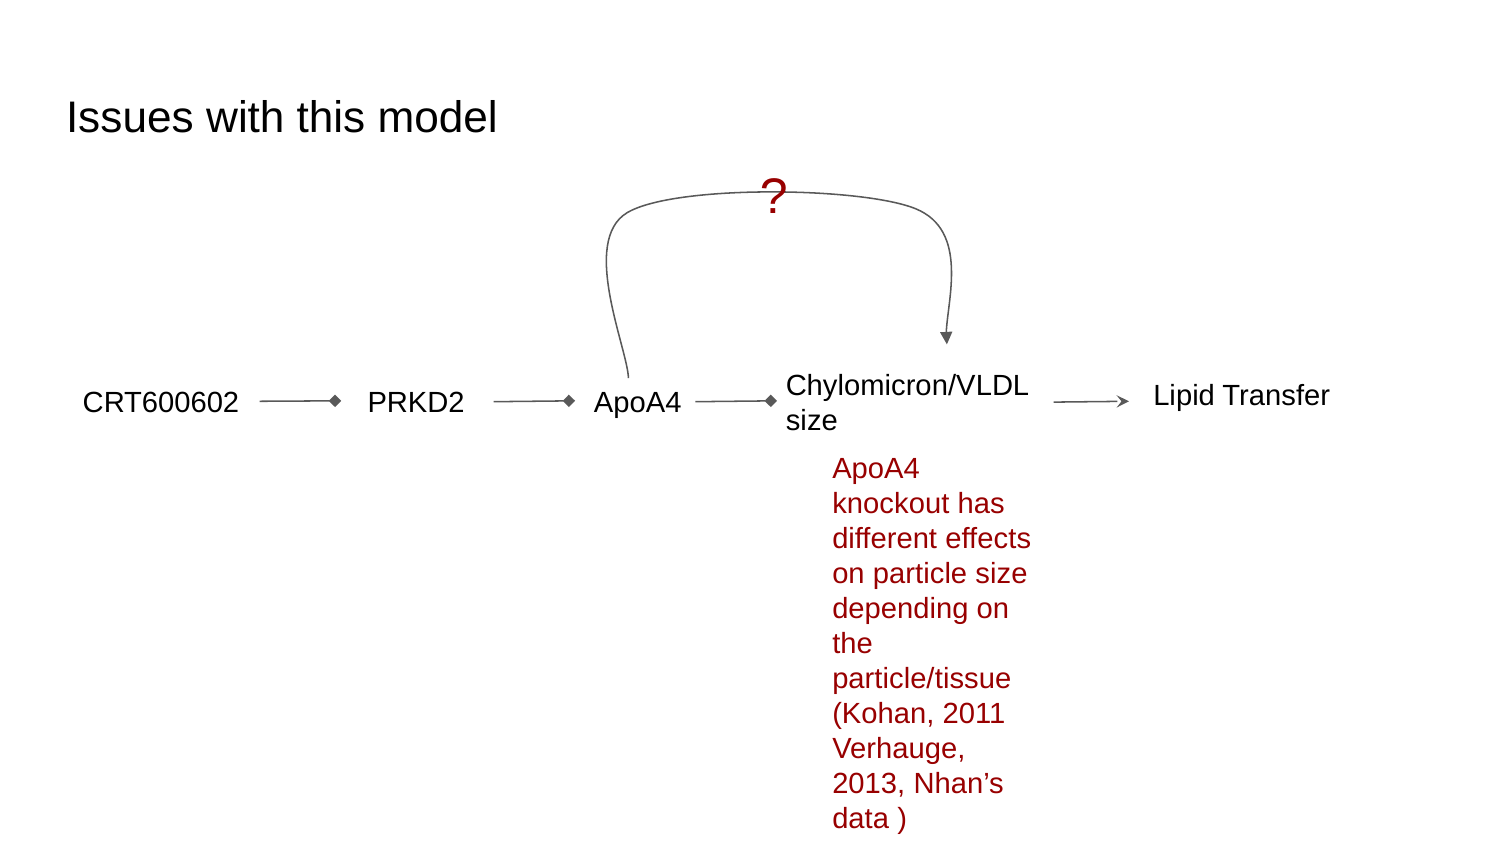

# Issues with this model
?

Chylomicron/VLDL size
Lipid Transfer
CRT600602
PRKD2
ApoA4
ApoA4 knockout has different effects on particle size depending on the particle/tissue (Kohan, 2011 Verhauge, 2013, Nhan’s data )